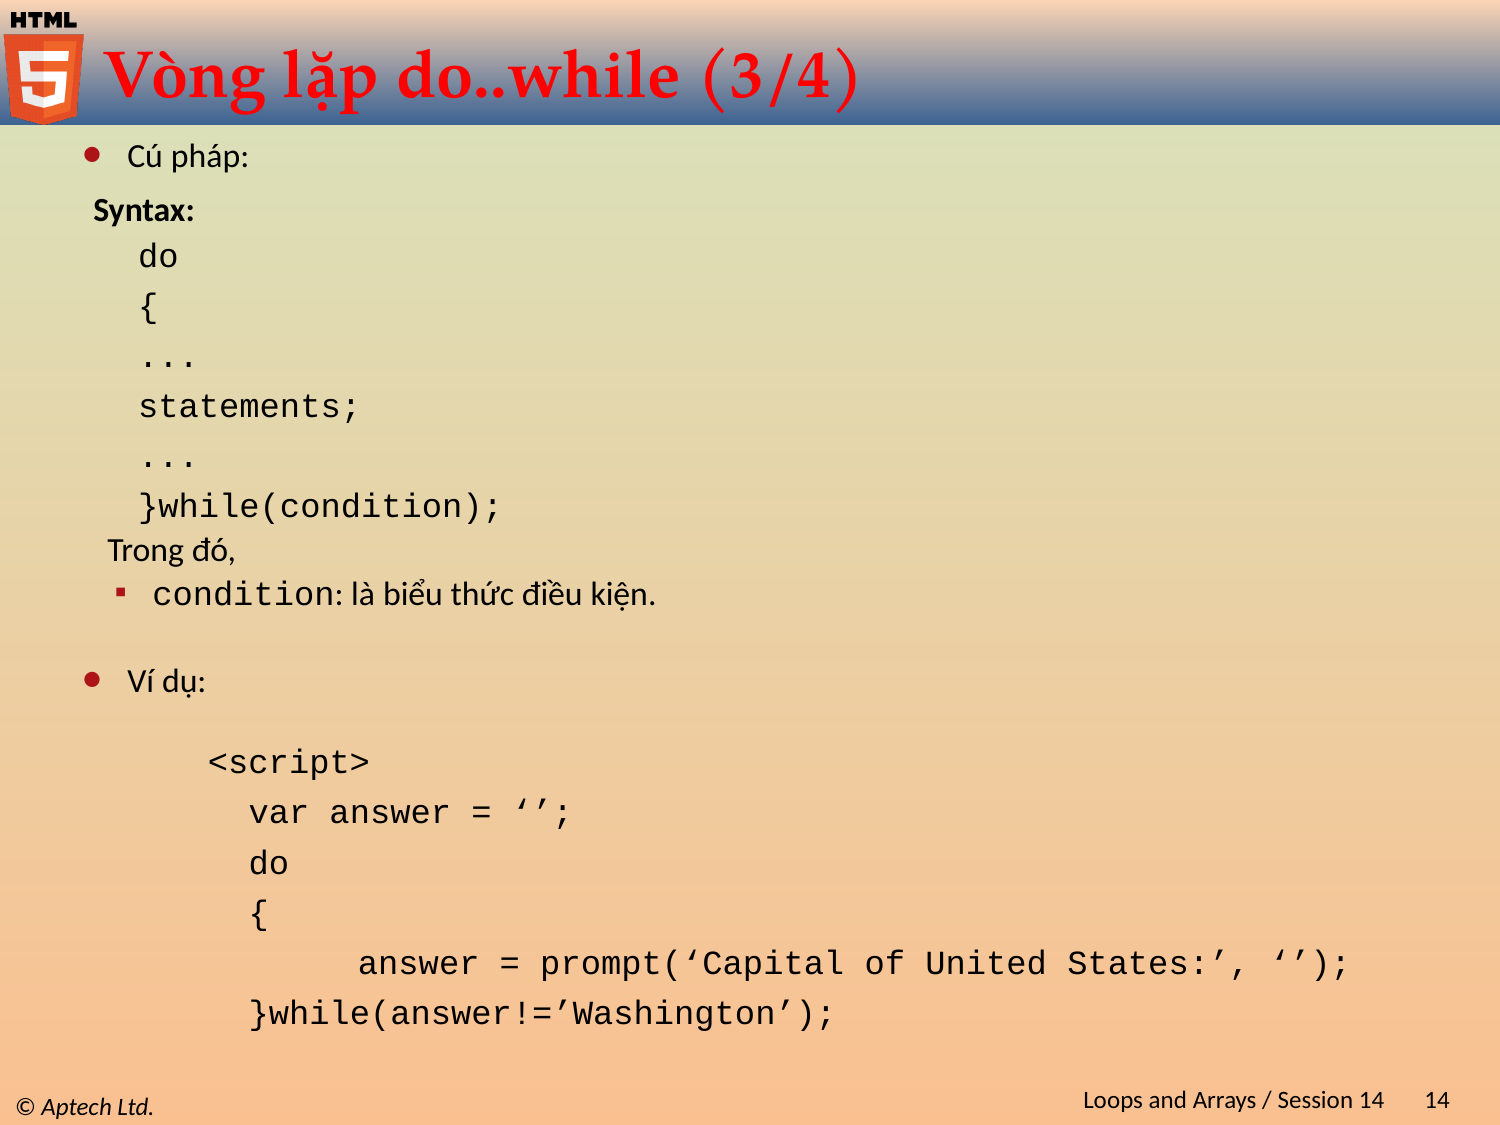

# Vòng lặp do..while (3/4)
Cú pháp:
Syntax:
do
{
...
statements;
...
}while(condition);
Trong đó,
condition: là biểu thức điều kiện.

Ví dụ:
<script>
  var answer = ‘’;
  do
  {
  	answer = prompt(‘Capital of United States:’, ‘’);
  }while(answer!=’Washington’);
Loops and Arrays / Session 14
14